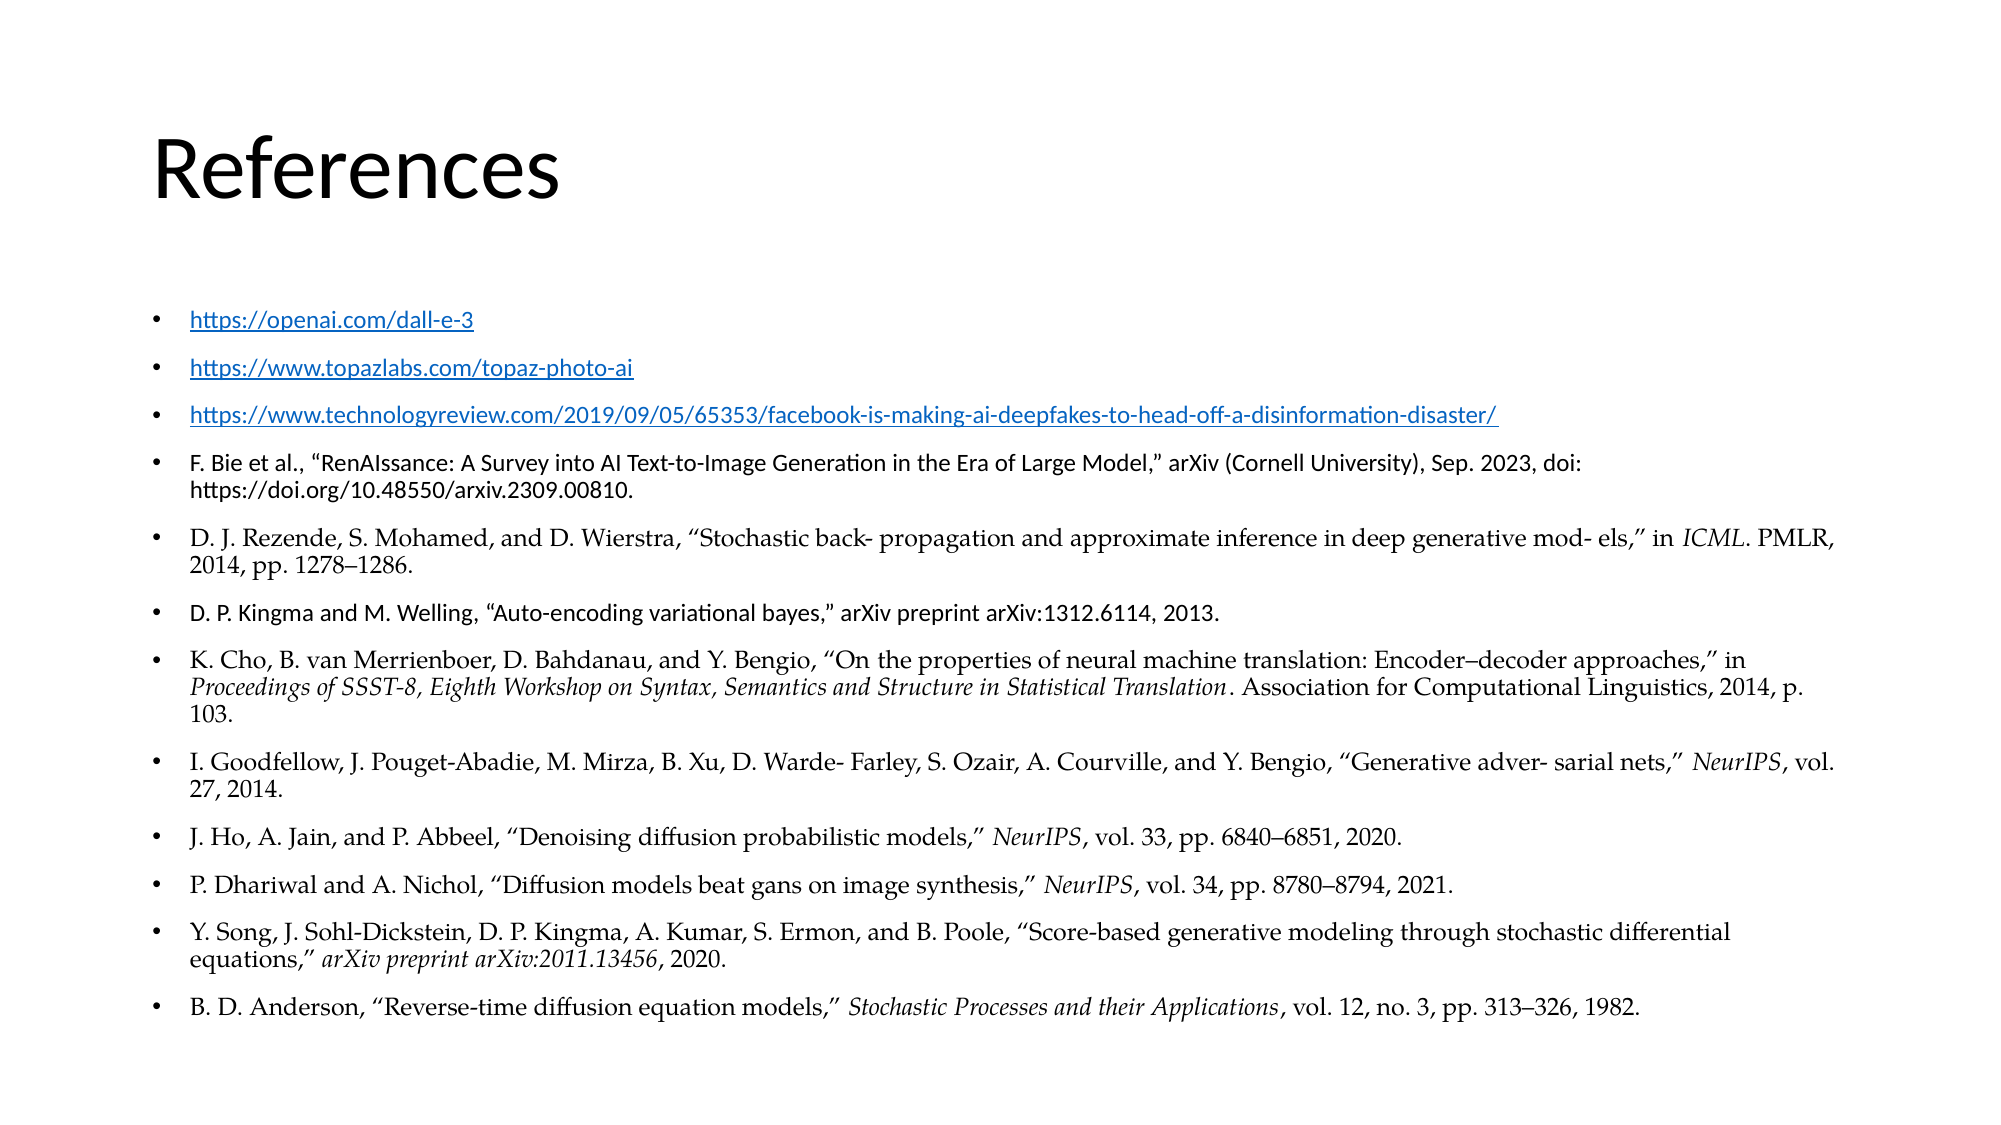

# References
https://openai.com/dall-e-3
https://www.topazlabs.com/topaz-photo-ai
https://www.technologyreview.com/2019/09/05/65353/facebook-is-making-ai-deepfakes-to-head-off-a-disinformation-disaster/
F. Bie et al., “RenAIssance: A Survey into AI Text-to-Image Generation in the Era of Large Model,” arXiv (Cornell University), Sep. 2023, doi: https://doi.org/10.48550/arxiv.2309.00810.
D. J. Rezende, S. Mohamed, and D. Wierstra, “Stochastic back- propagation and approximate inference in deep generative mod- els,” in ICML. PMLR, 2014, pp. 1278–1286.
D. P. Kingma and M. Welling, “Auto-encoding variational bayes,” arXiv preprint arXiv:1312.6114, 2013.
K. Cho, B. van Merrienboer, D. Bahdanau, and Y. Bengio, “On the properties of neural machine translation: Encoder–decoder approaches,” in Proceedings of SSST-8, Eighth Workshop on Syntax, Semantics and Structure in Statistical Translation. Association for Computational Linguistics, 2014, p. 103.
I. Goodfellow, J. Pouget-Abadie, M. Mirza, B. Xu, D. Warde- Farley, S. Ozair, A. Courville, and Y. Bengio, “Generative adver- sarial nets,” NeurIPS, vol. 27, 2014.
J. Ho, A. Jain, and P. Abbeel, “Denoising diffusion probabilistic models,” NeurIPS, vol. 33, pp. 6840–6851, 2020.
P. Dhariwal and A. Nichol, “Diffusion models beat gans on image synthesis,” NeurIPS, vol. 34, pp. 8780–8794, 2021.
Y. Song, J. Sohl-Dickstein, D. P. Kingma, A. Kumar, S. Ermon, and B. Poole, “Score-based generative modeling through stochastic differential equations,” arXiv preprint arXiv:2011.13456, 2020.
B. D. Anderson, “Reverse-time diffusion equation models,” Stochastic Processes and their Applications, vol. 12, no. 3, pp. 313–326, 1982.